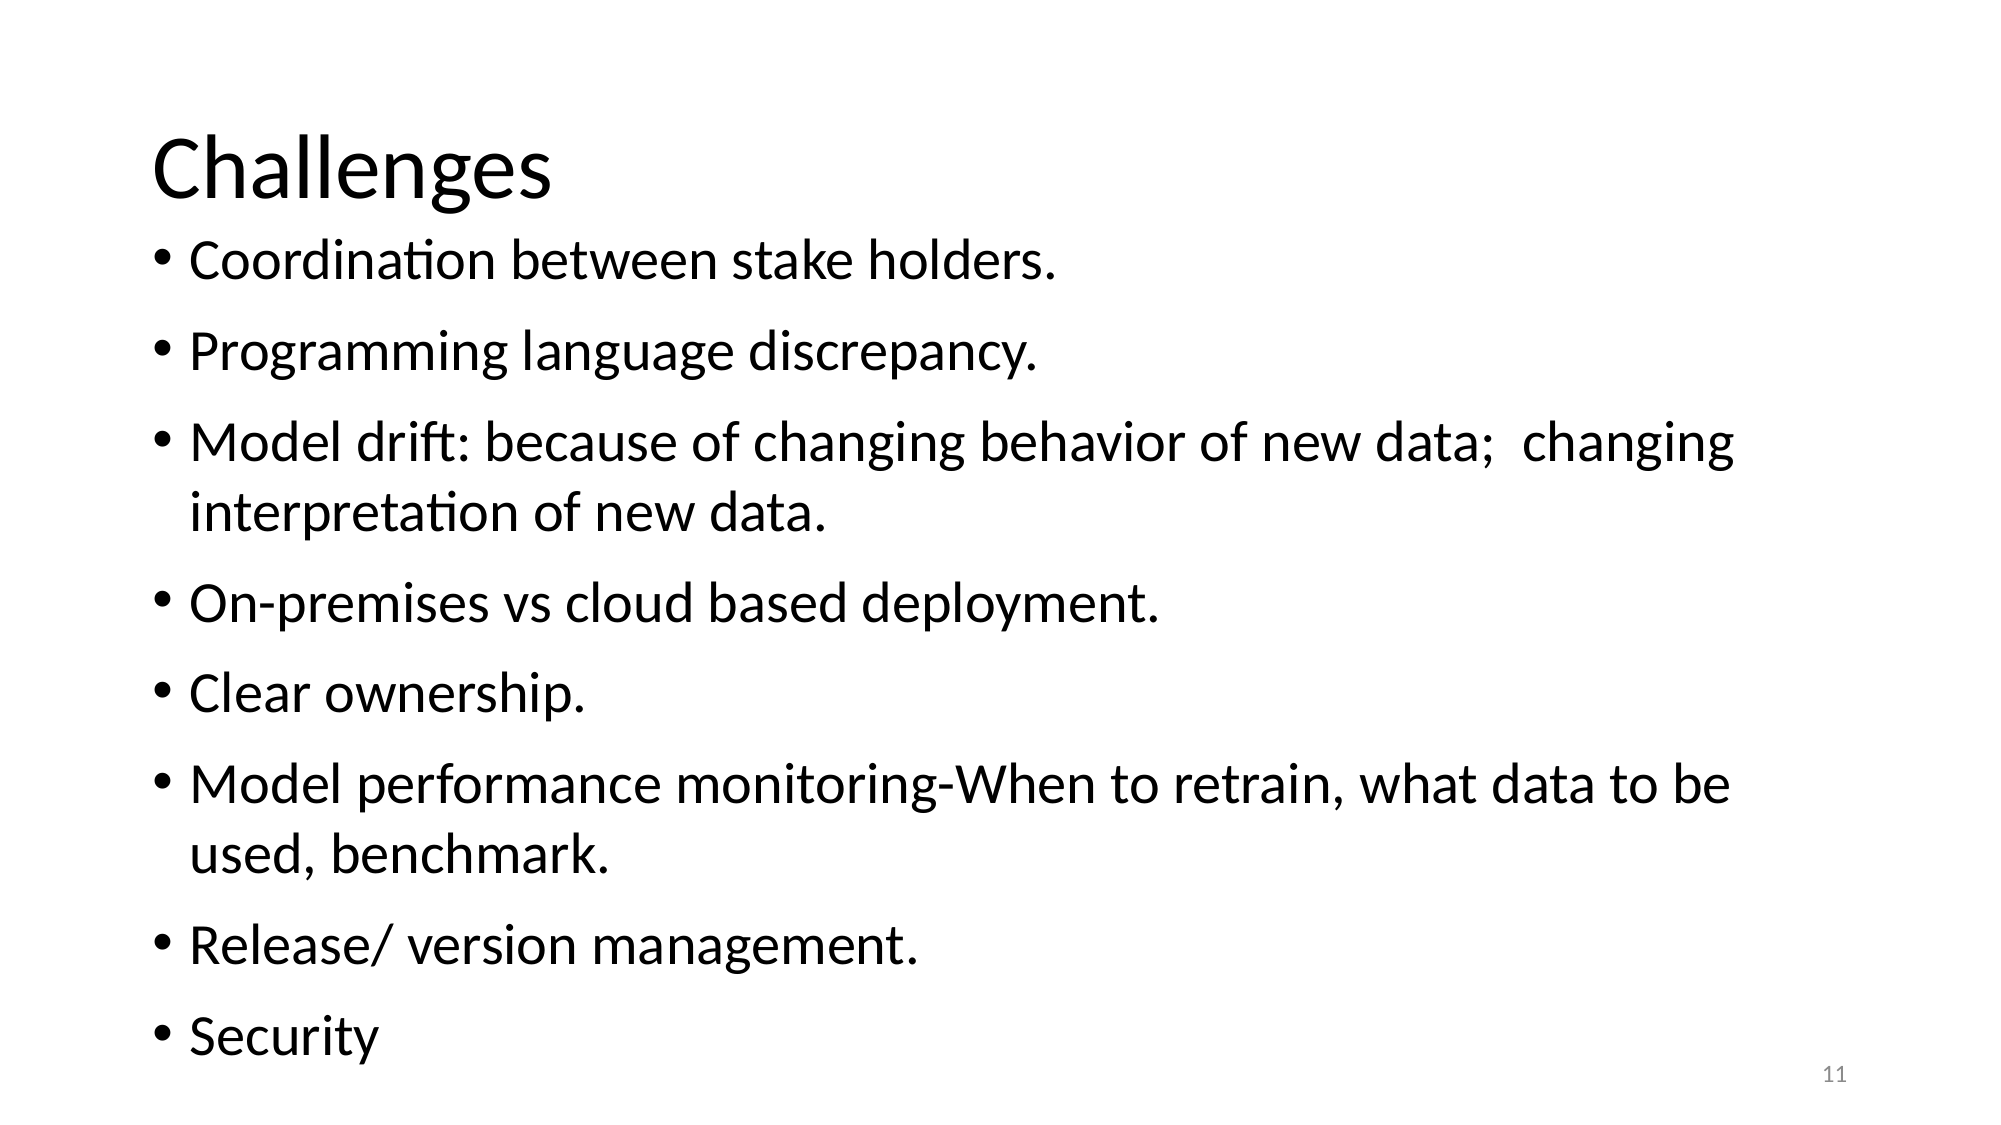

# Challenges
Coordination between stake holders.
Programming language discrepancy.
Model drift: because of changing behavior of new data;  changing interpretation of new data.
On-premises vs cloud based deployment.
Clear ownership.
Model performance monitoring-When to retrain, what data to be used, benchmark.
Release/ version management.
Security

11